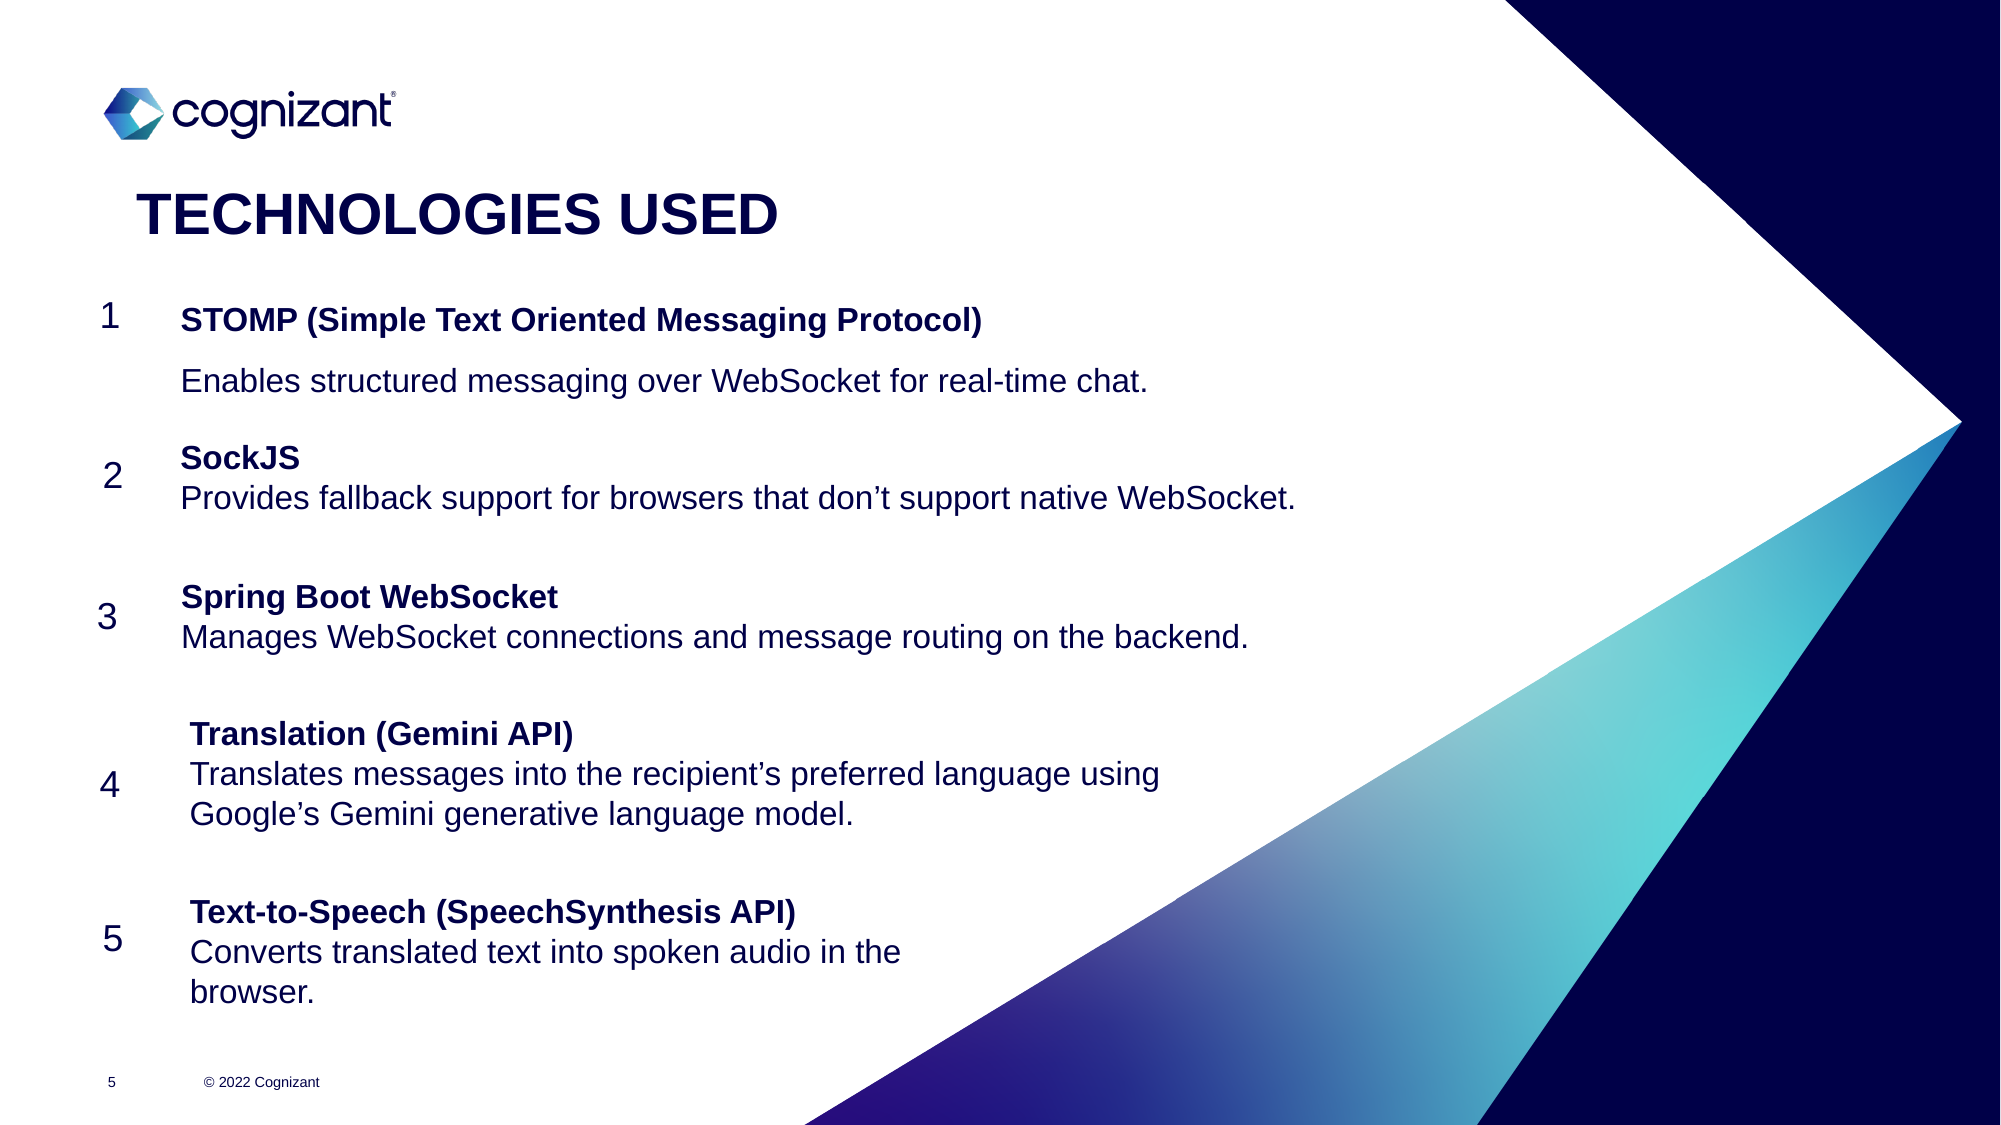

# TECHNOLOGIES USED
1
STOMP (Simple Text Oriented Messaging Protocol)
Enables structured messaging over WebSocket for real-time chat.
SockJS
Provides fallback support for browsers that don’t support native WebSocket.
2
Spring Boot WebSocket
Manages WebSocket connections and message routing on the backend.
3
Translation (Gemini API)
Translates messages into the recipient’s preferred language using Google’s Gemini generative language model.
4
Text-to-Speech (SpeechSynthesis API)
Converts translated text into spoken audio in the browser.
5
© 2022 Cognizant
5